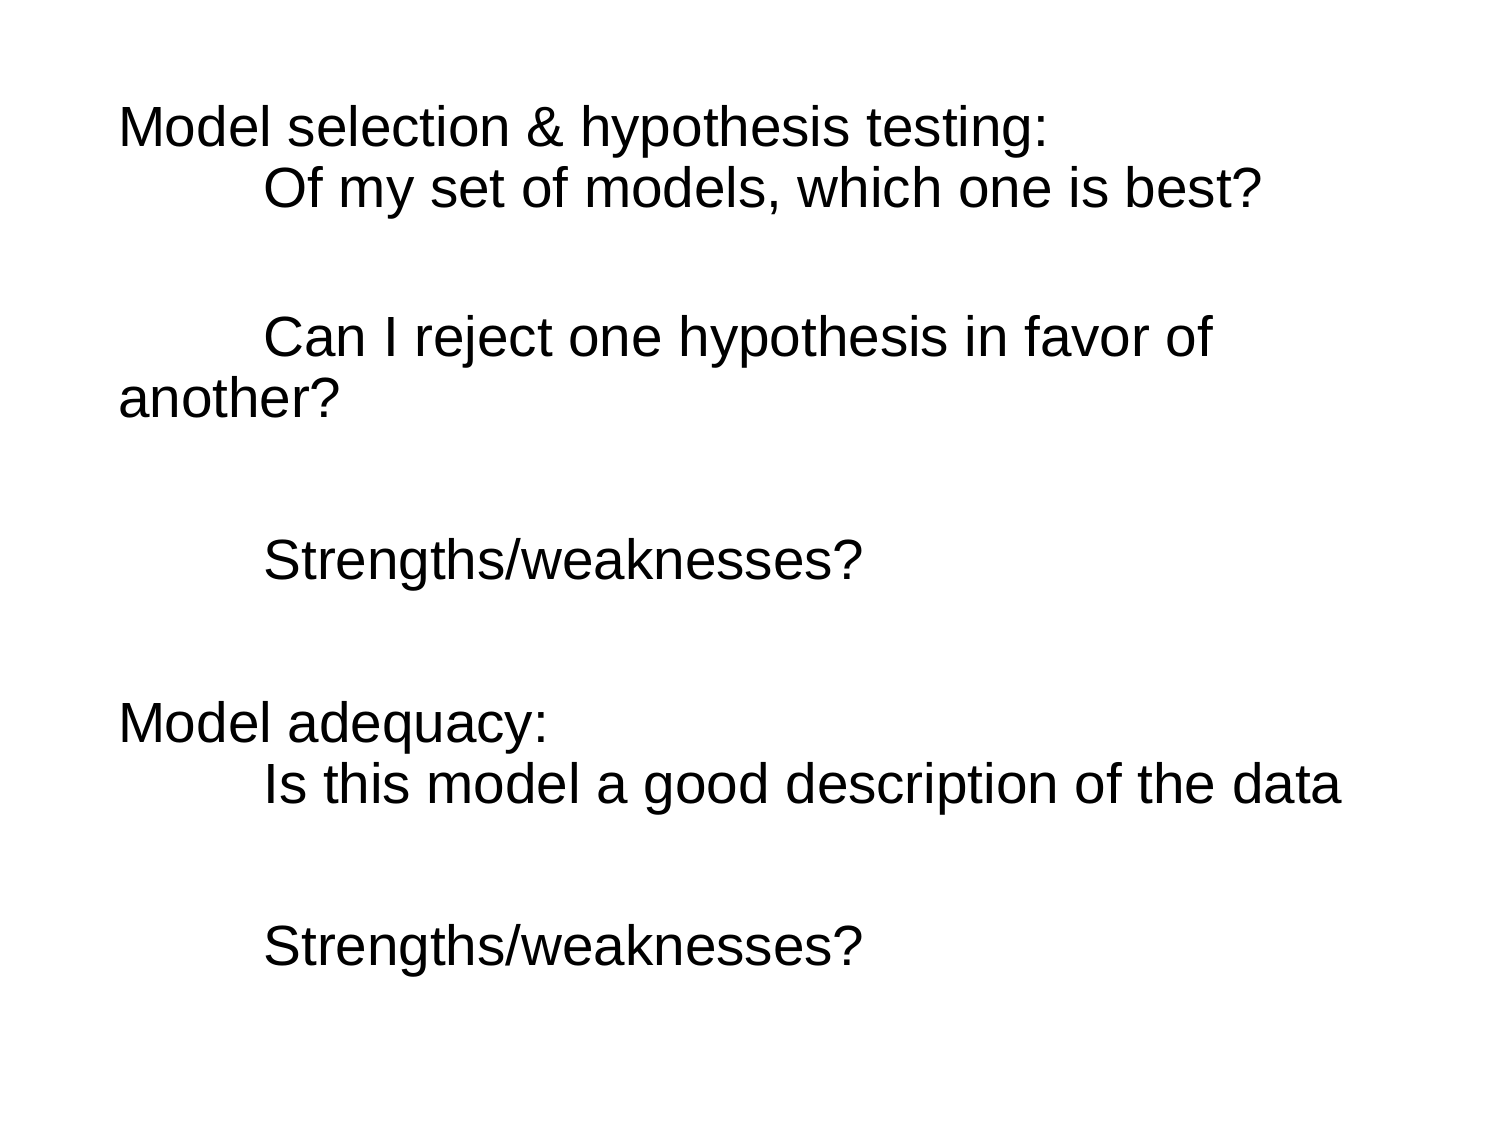

Model selection & hypothesis testing:
	Of my set of models, which one is best?
	Can I reject one hypothesis in favor of 	another?

	Strengths/weaknesses?

Model adequacy:
	Is this model a good description of the data

	Strengths/weaknesses?